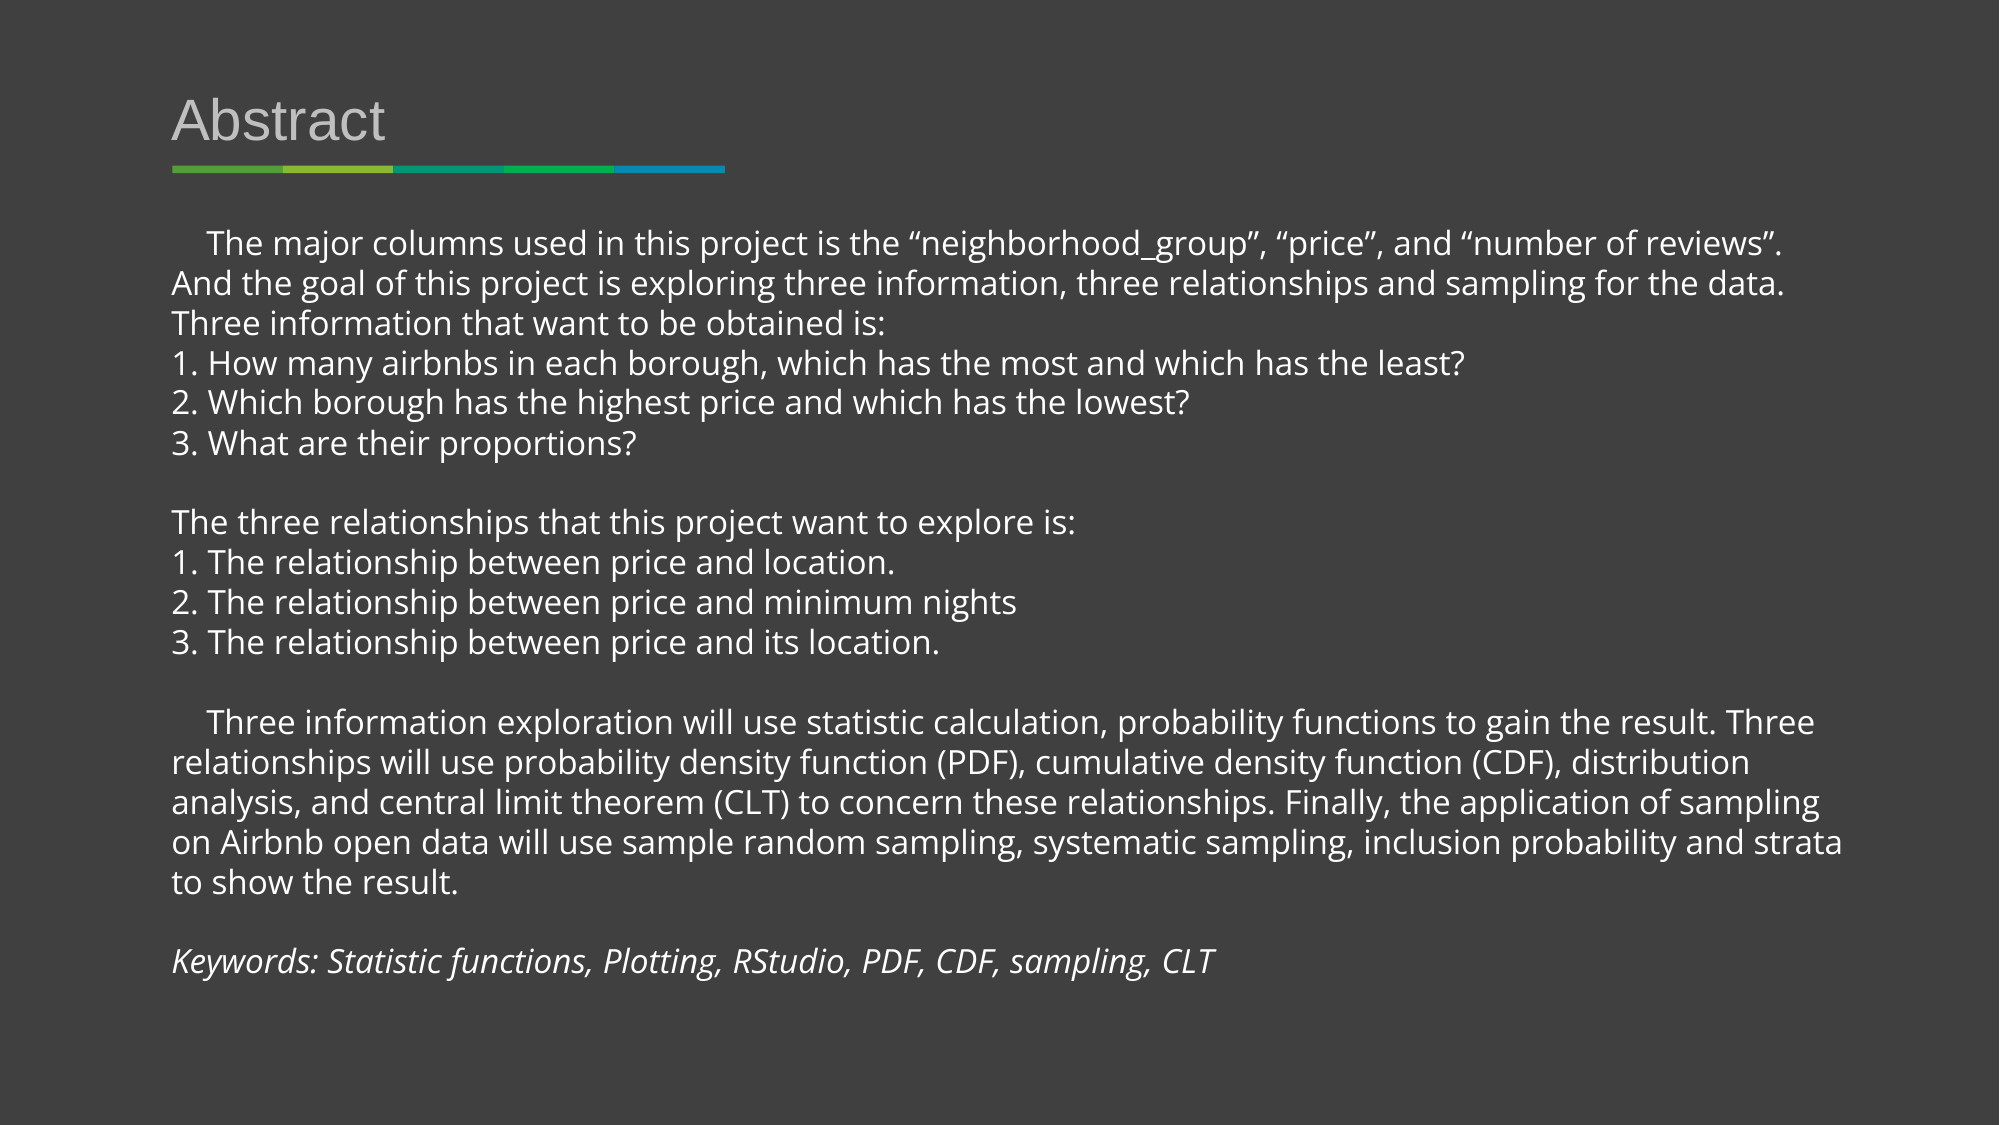

Abstract

    The major columns used in this project is the “neighborhood_group”, “price”, and “number of reviews”. And the goal of this project is exploring three information, three relationships and sampling for the data. Three information that want to be obtained is:
1. How many airbnbs in each borough, which has the most and which has the least?
2. Which borough has the highest price and which has the lowest?
3. What are their proportions?

The three relationships that this project want to explore is:
1. The relationship between price and location.
2. The relationship between price and minimum nights
3. The relationship between price and its location.

    Three information exploration will use statistic calculation, probability functions to gain the result. Three relationships will use probability density function (PDF), cumulative density function (CDF), distribution analysis, and central limit theorem (CLT) to concern these relationships. Finally, the application of sampling on Airbnb open data will use sample random sampling, systematic sampling, inclusion probability and strata to show the result.

Keywords: Statistic functions, Plotting, RStudio, PDF, CDF, sampling, CLT